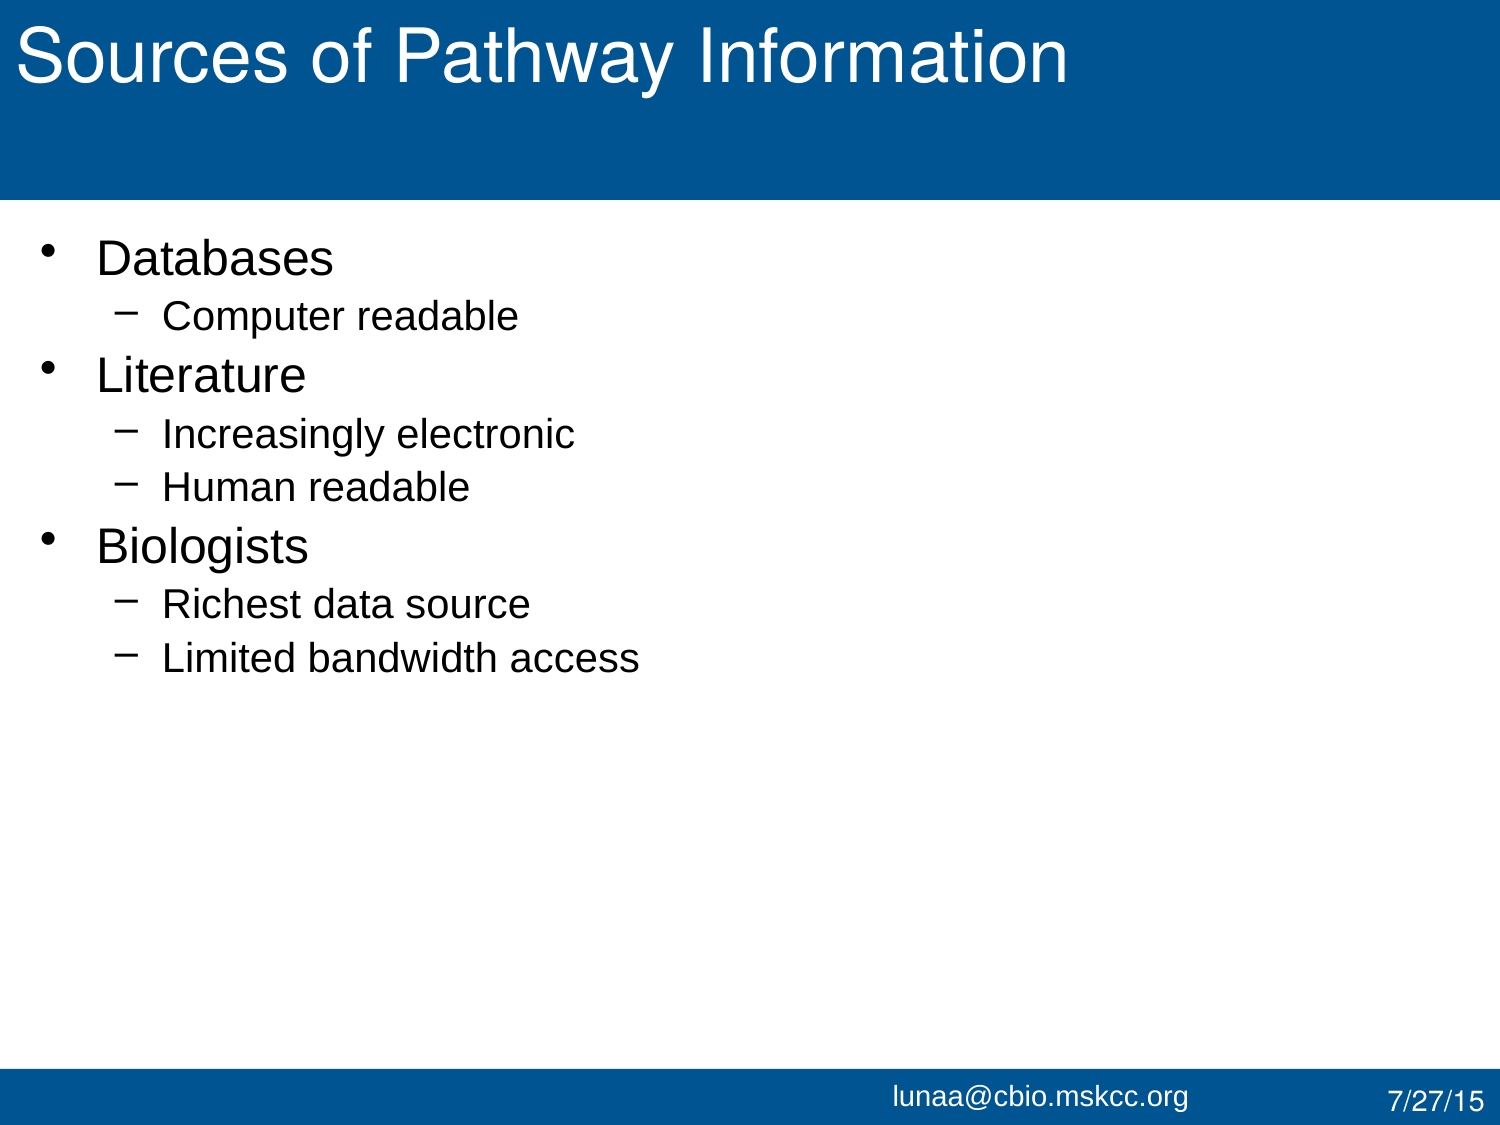

# Sources of Pathway Information
Databases
Computer readable
Literature
Increasingly electronic
Human readable
Biologists
Richest data source
Limited bandwidth access
7/27/15